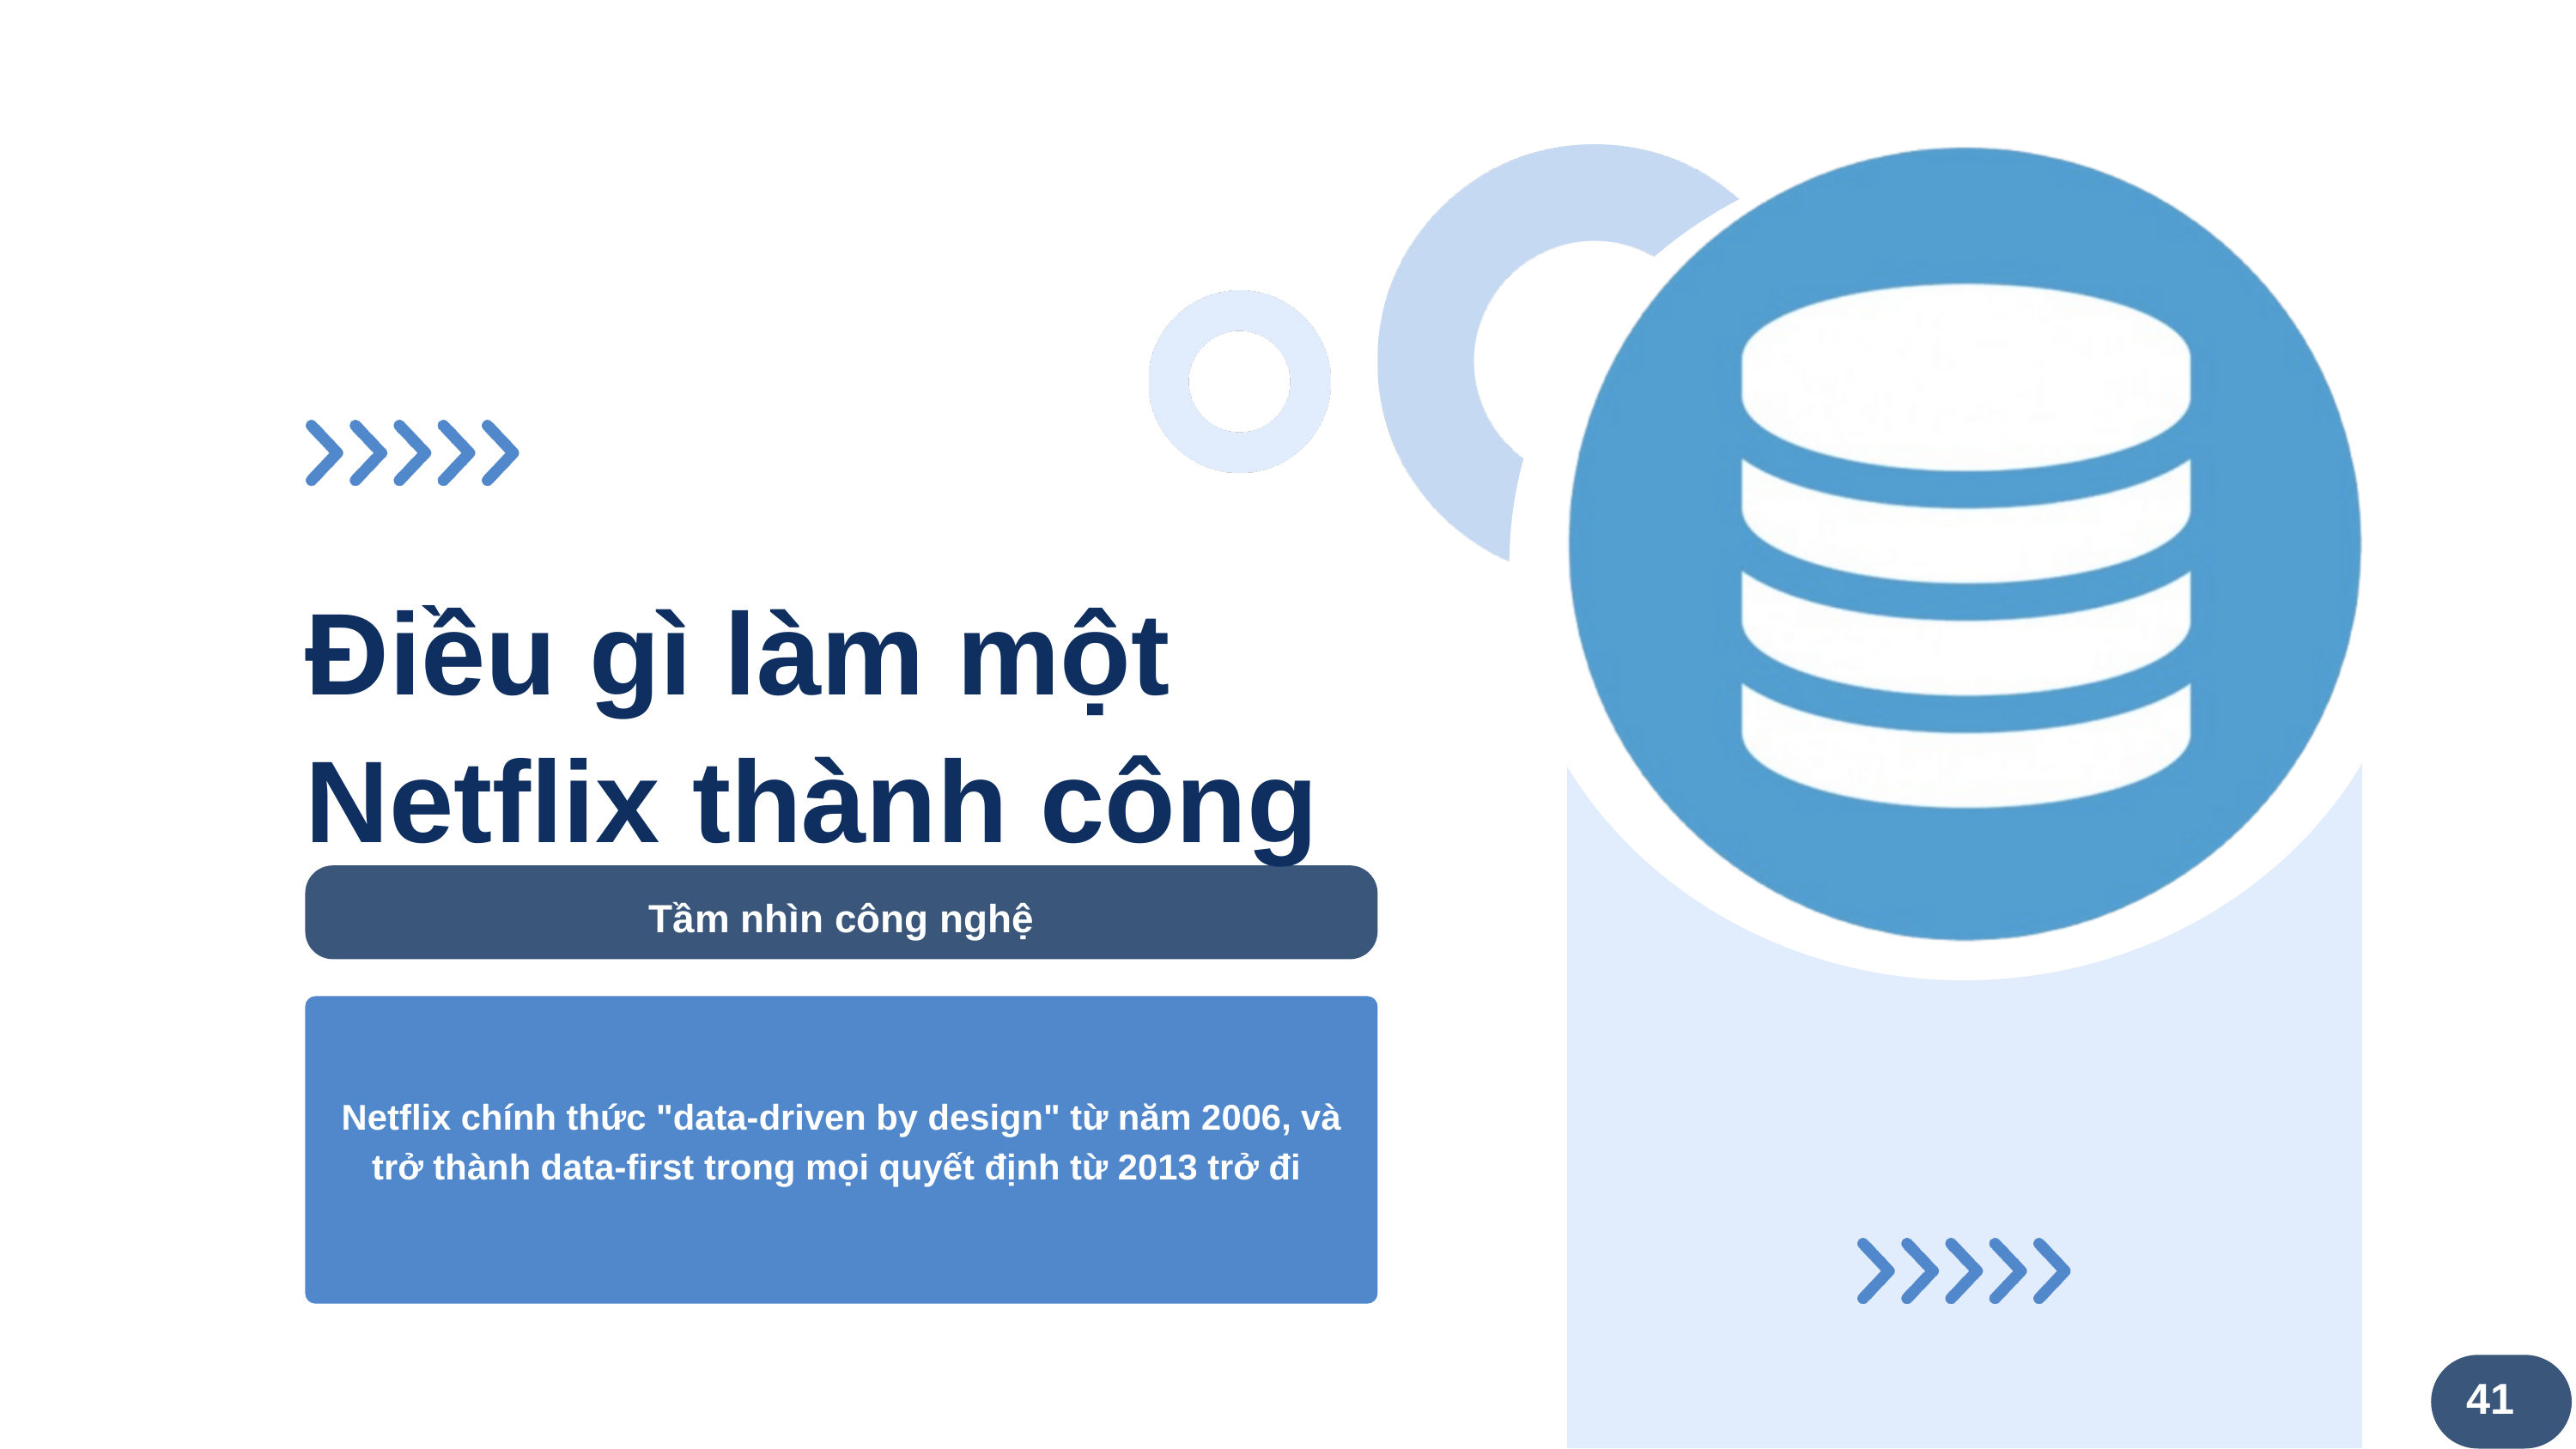

Điều gì làm một Netflix thành công

Tầm nhìn công nghệ

Netflix chính thức "data-driven by design" từ năm 2006, và trở thành data-first trong mọi quyết định từ 2013 trở đi

41